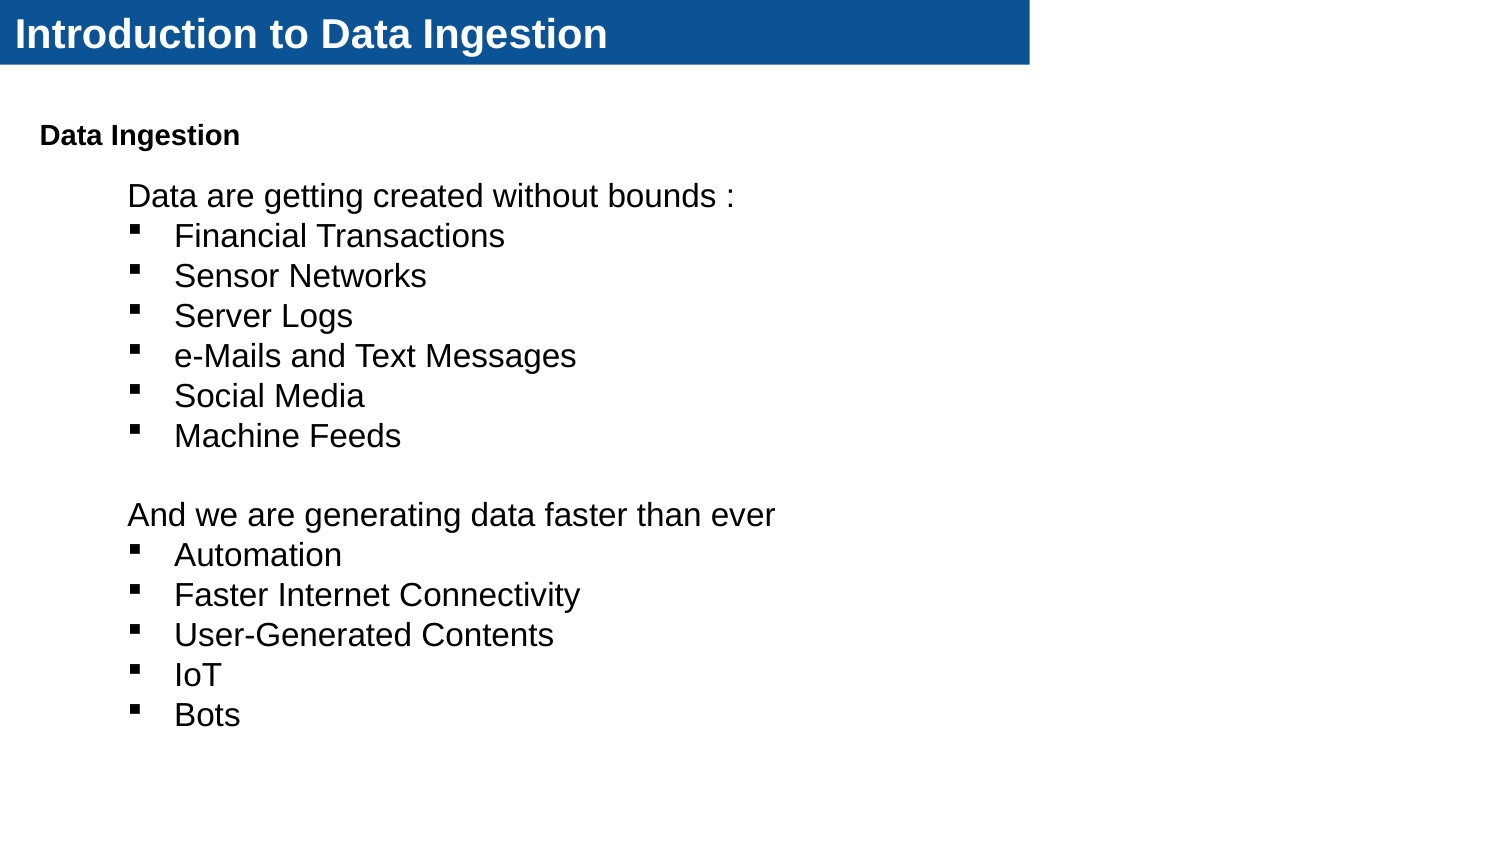

Introduction to Data Ingestion

Data Ingestion
Data are getting created without bounds :
Financial Transactions
Sensor Networks
Server Logs
e-Mails and Text Messages
Social Media
Machine Feeds
And we are generating data faster than ever
Automation
Faster Internet Connectivity
User-Generated Contents
IoT
Bots